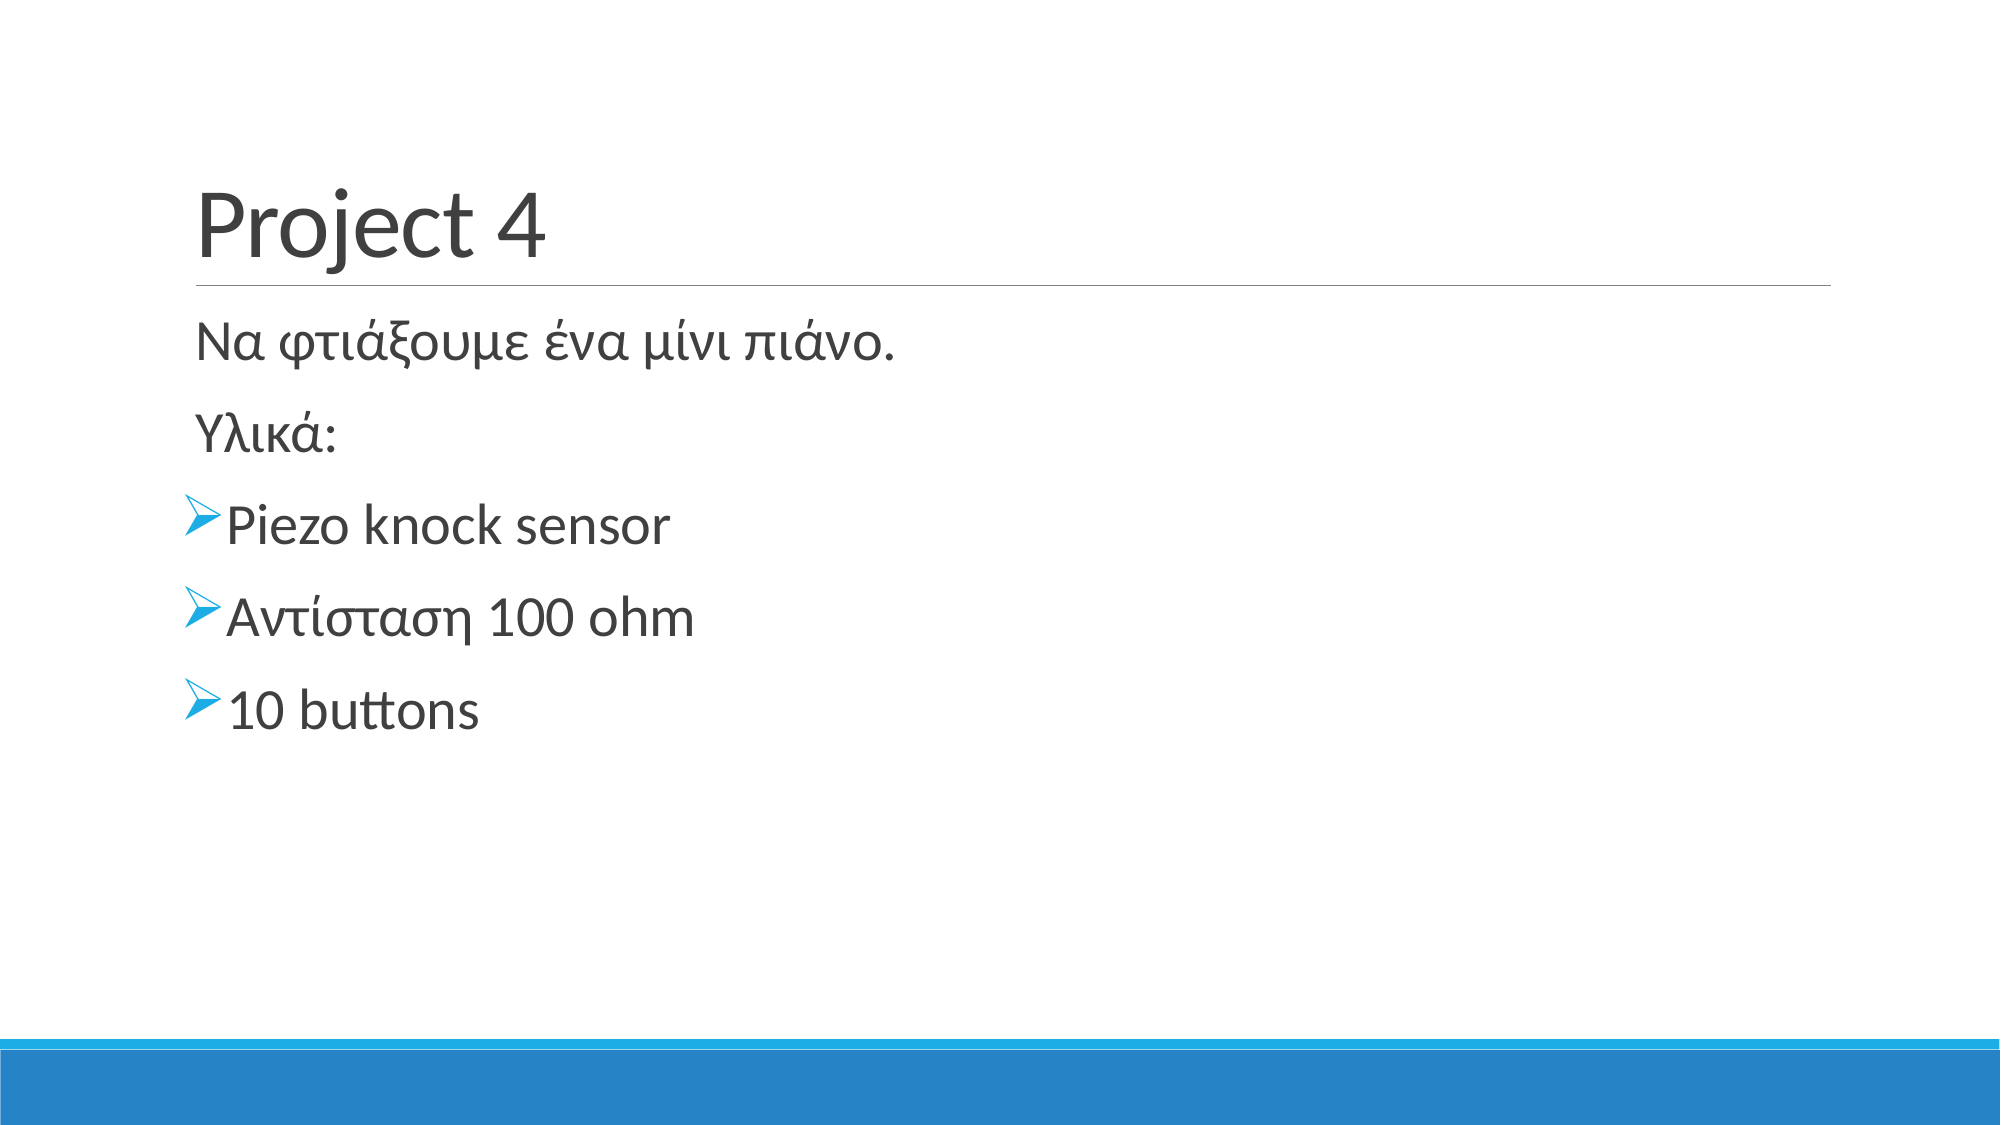

# Project 4
Να φτιάξουμε ένα μίνι πιάνο.
Υλικά:
Piezo knock sensor
Αντίσταση 100 ohm
10 buttons